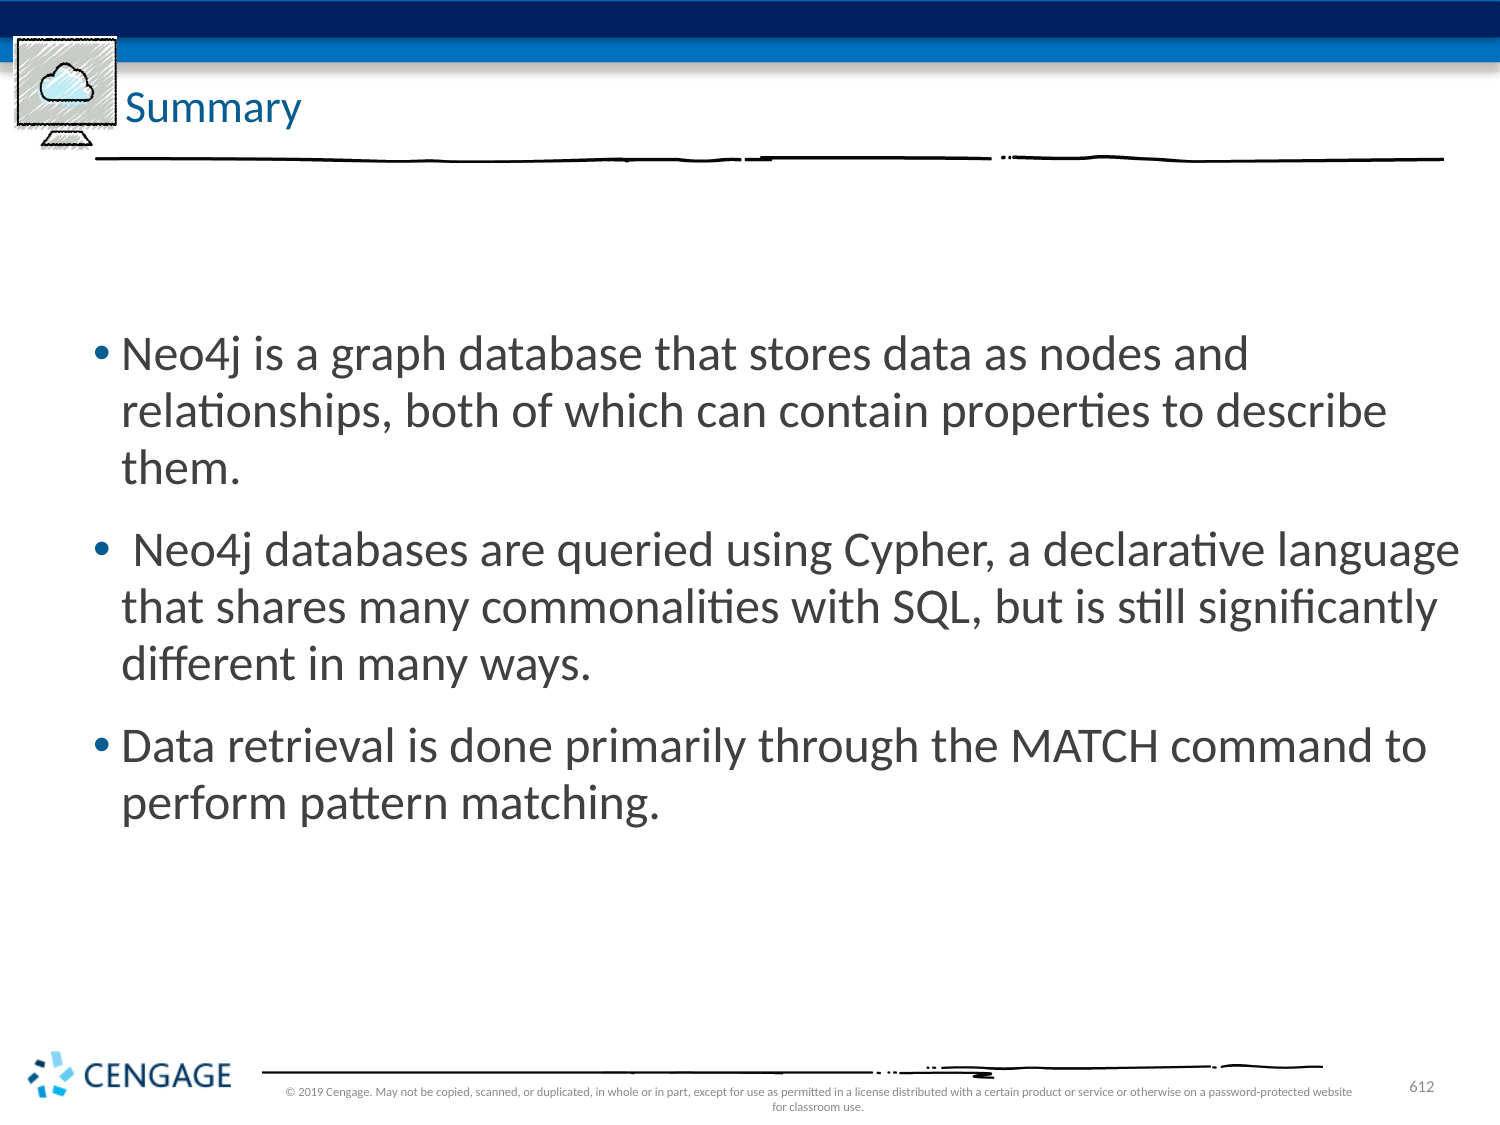

# Summary
Neo4j is a graph database that stores data as nodes and relationships, both of which can contain properties to describe them.
 Neo4j databases are queried using Cypher, a declarative language that shares many commonalities with SQL, but is still significantly different in many ways.
Data retrieval is done primarily through the MATCH command to perform pattern matching.
© 2019 Cengage. May not be copied, scanned, or duplicated, in whole or in part, except for use as permitted in a license distributed with a certain product or service or otherwise on a password-protected website for classroom use.